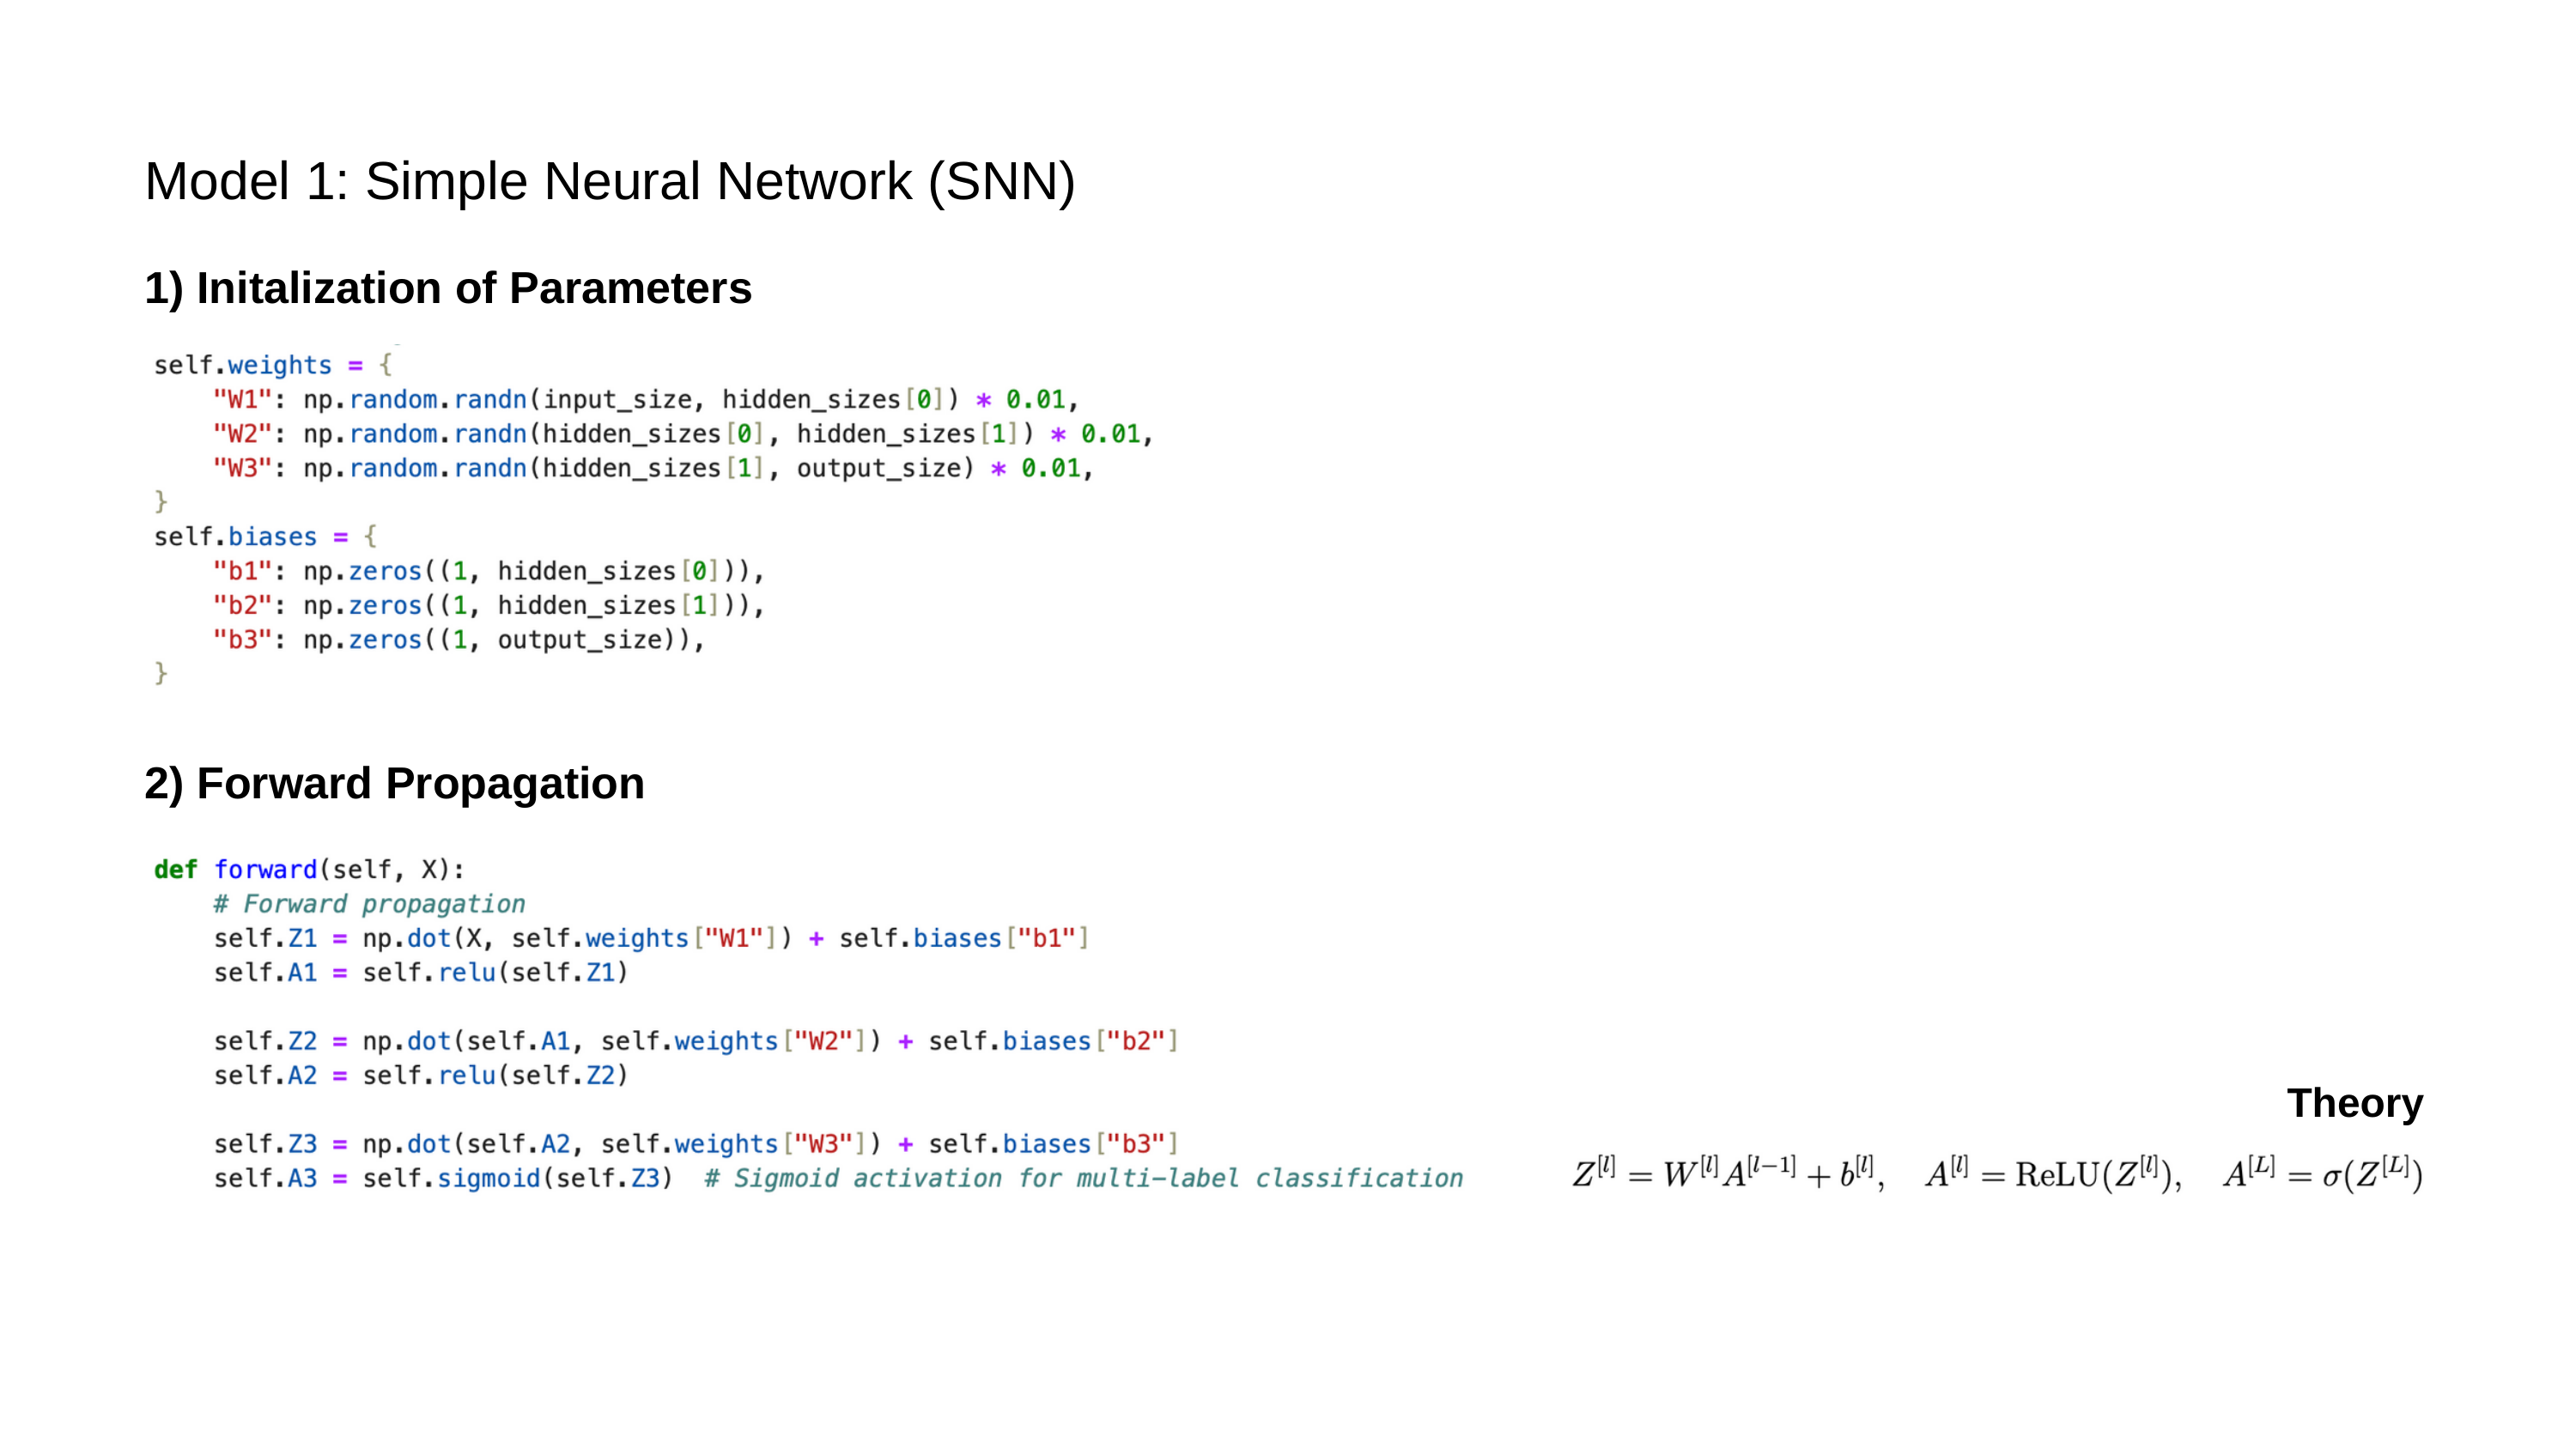

Model 1: Simple Neural Network (SNN)
1) Initalization of Parameters

2) Forward Propagation

Theory